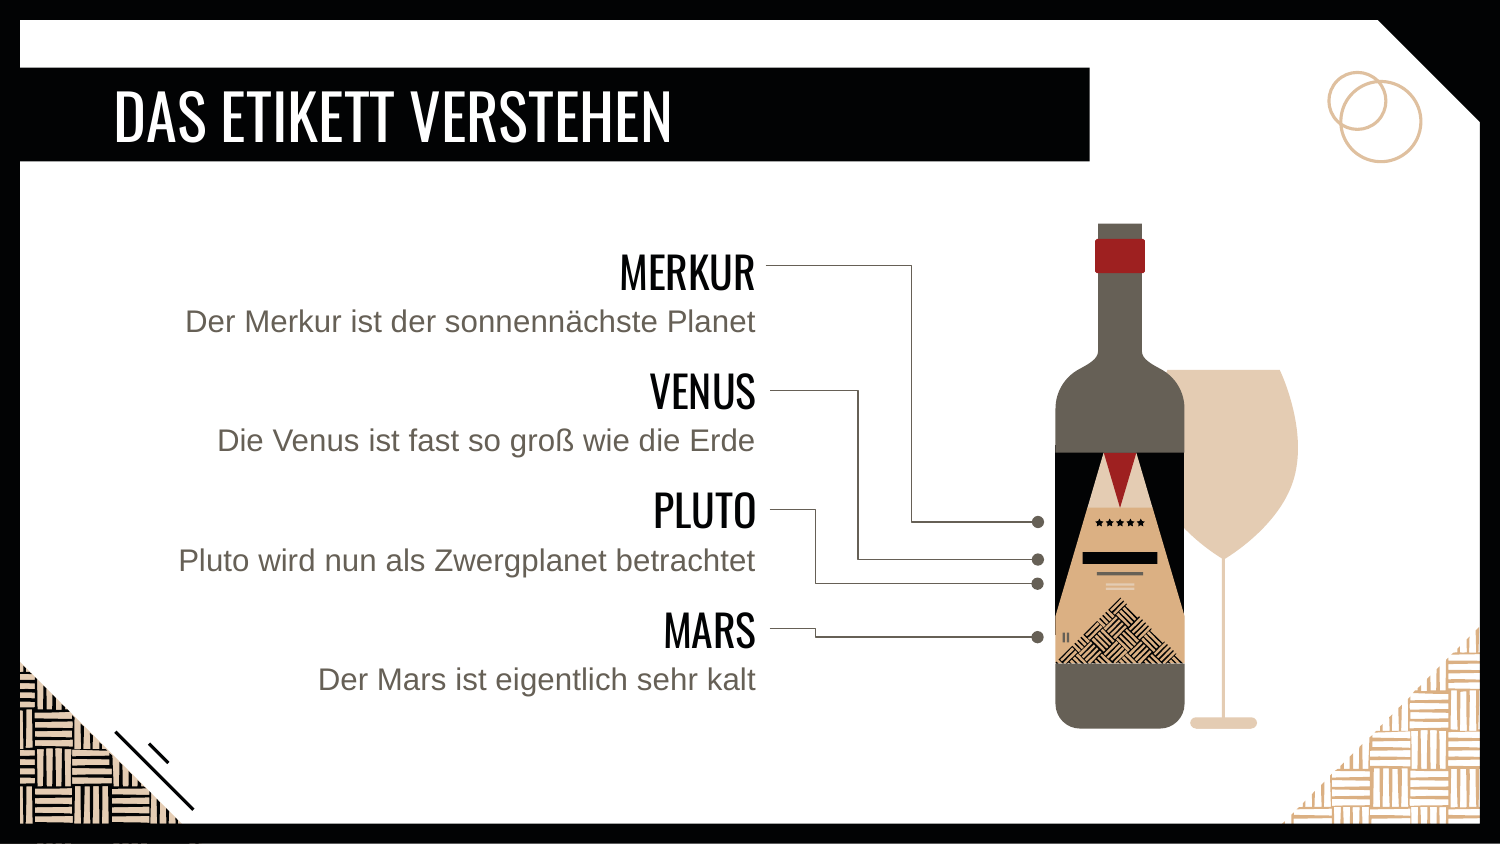

# DAS ETIKETT VERSTEHEN

MERKUR

Der Merkur ist der sonnennächste Planet
VENUS

Die Venus ist fast so groß wie die Erde
PLUTO

Pluto wird nun als Zwergplanet betrachtet
MARS

Der Mars ist eigentlich sehr kalt